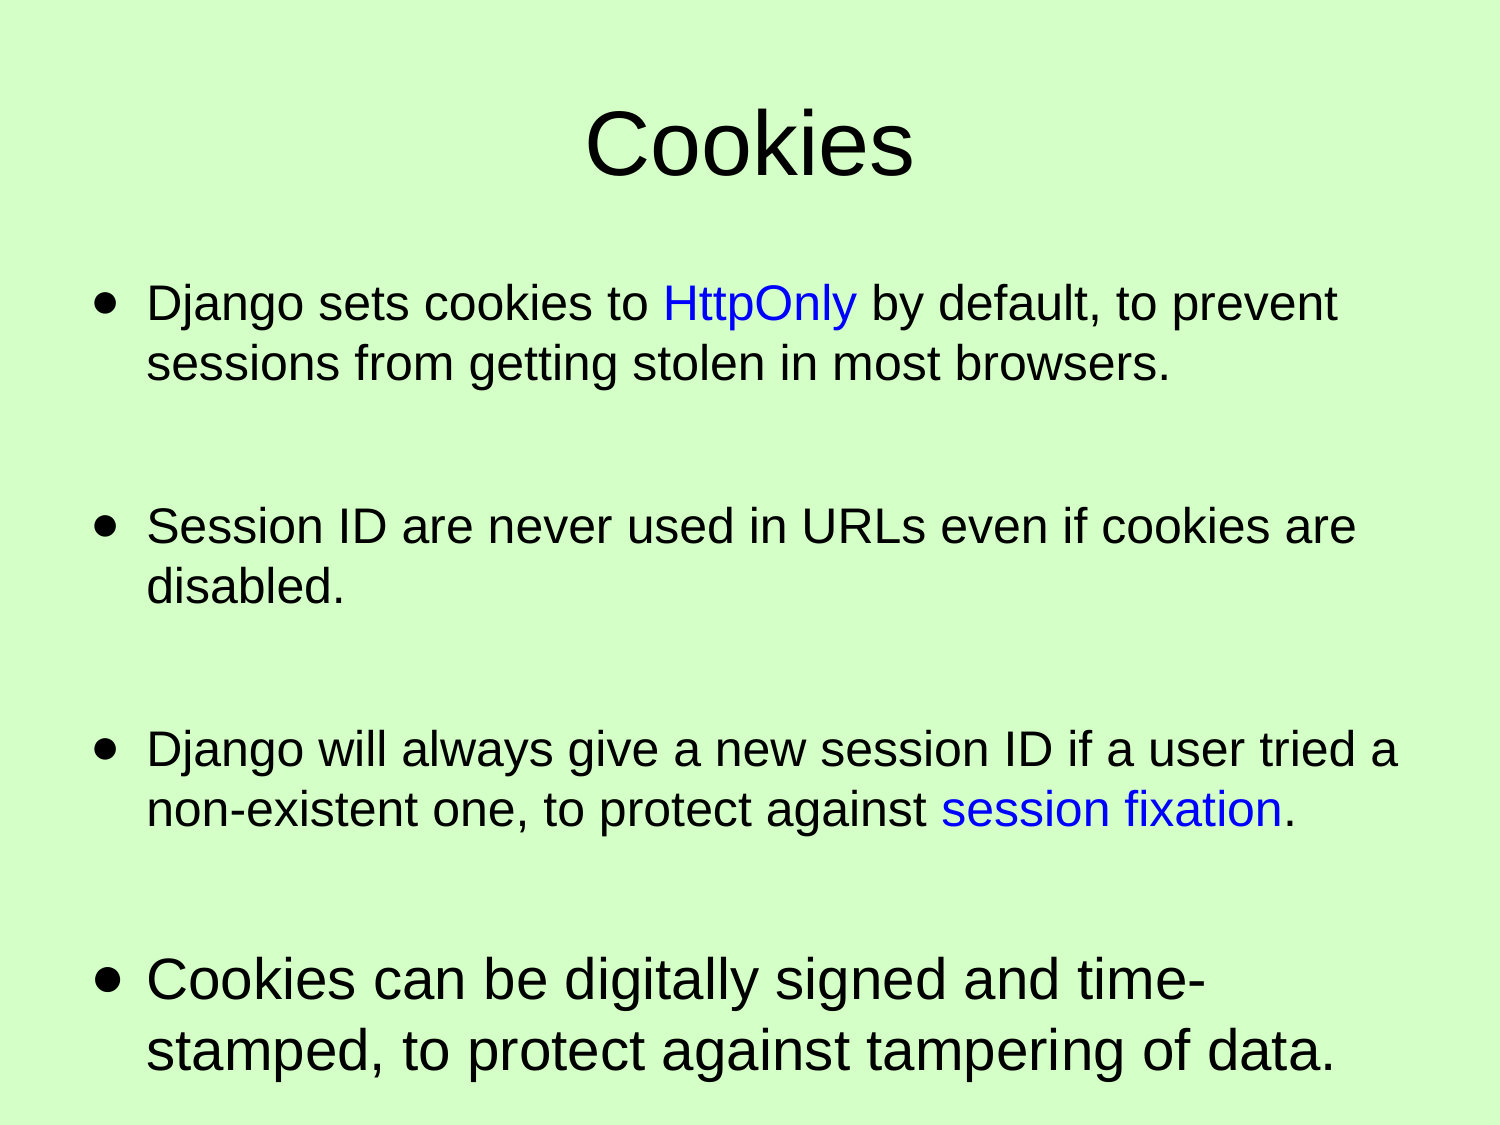

# Cookies
Django sets cookies to HttpOnly by default, to prevent sessions from getting stolen in most browsers.

Session ID are never used in URLs even if cookies are disabled.

Django will always give a new session ID if a user tried a non-existent one, to protect against session fixation.

Cookies can be digitally signed and time-stamped, to protect against tampering of data.